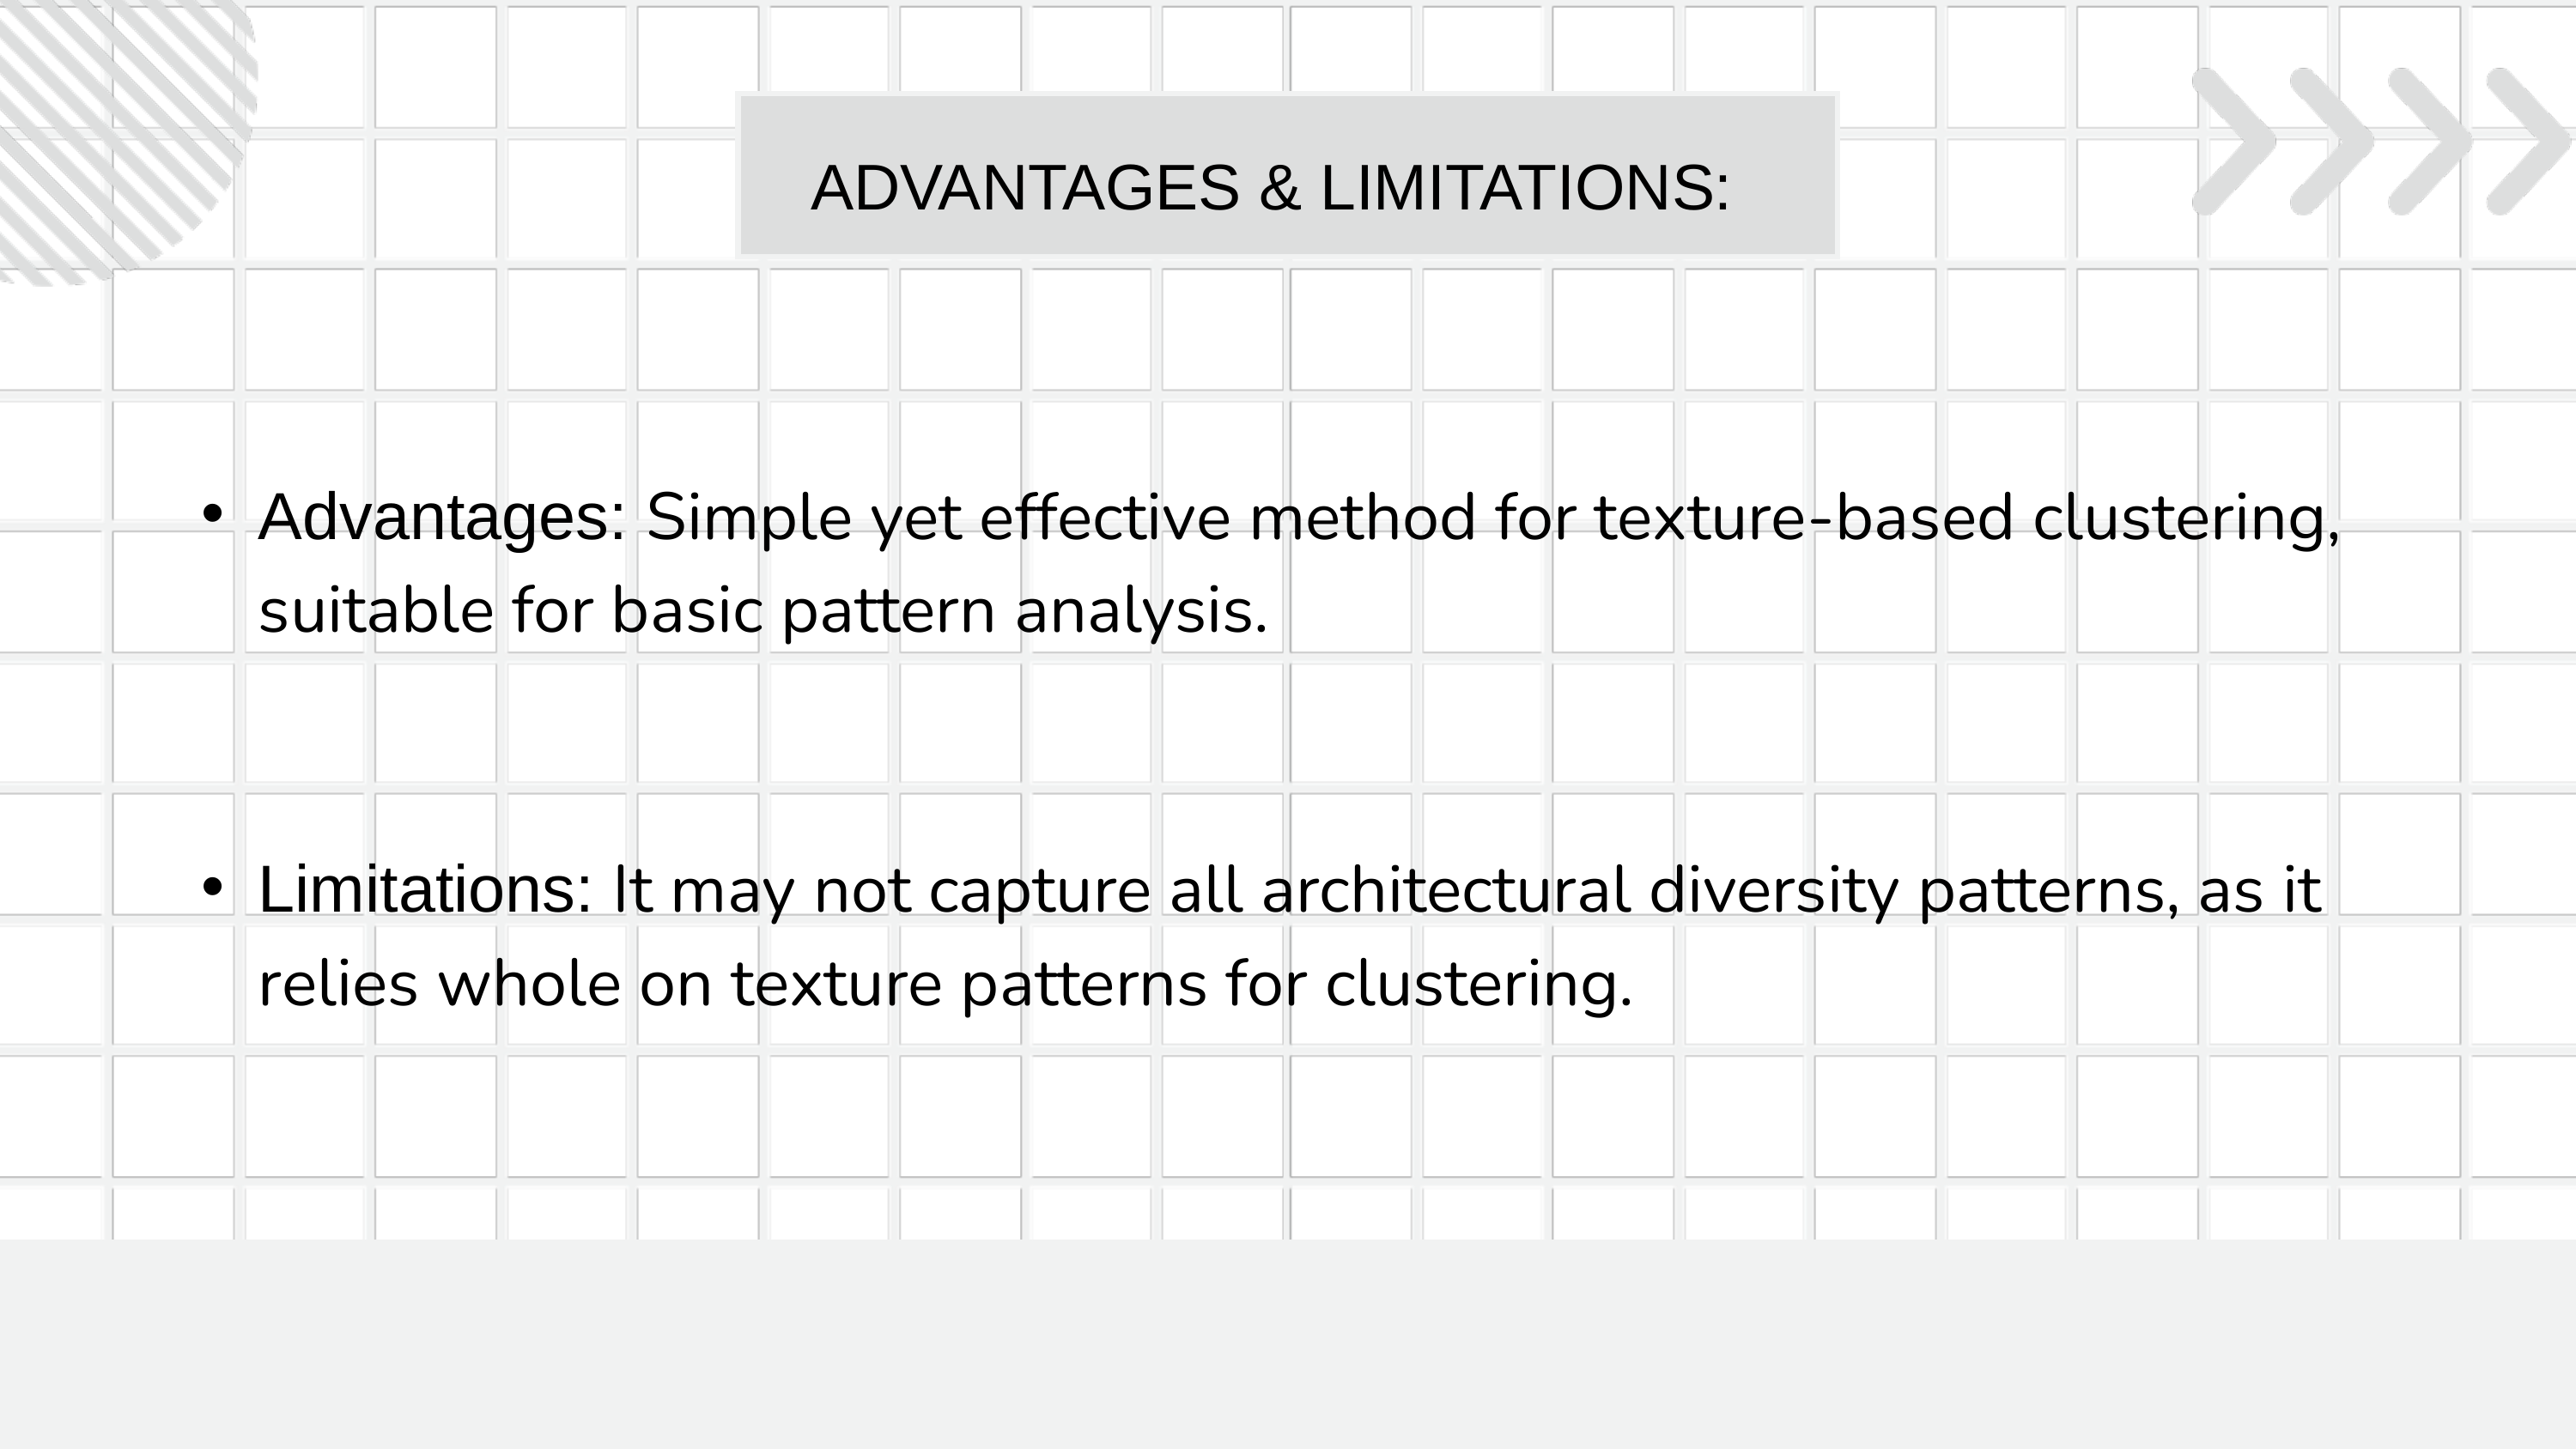

ADVANTAGES & LIMITATIONS:
Advantages: Simple yet effective method for texture-based clustering, suitable for basic pattern analysis.

Limitations: It may not capture all architectural diversity patterns, as it relies whole on texture patterns for clustering.